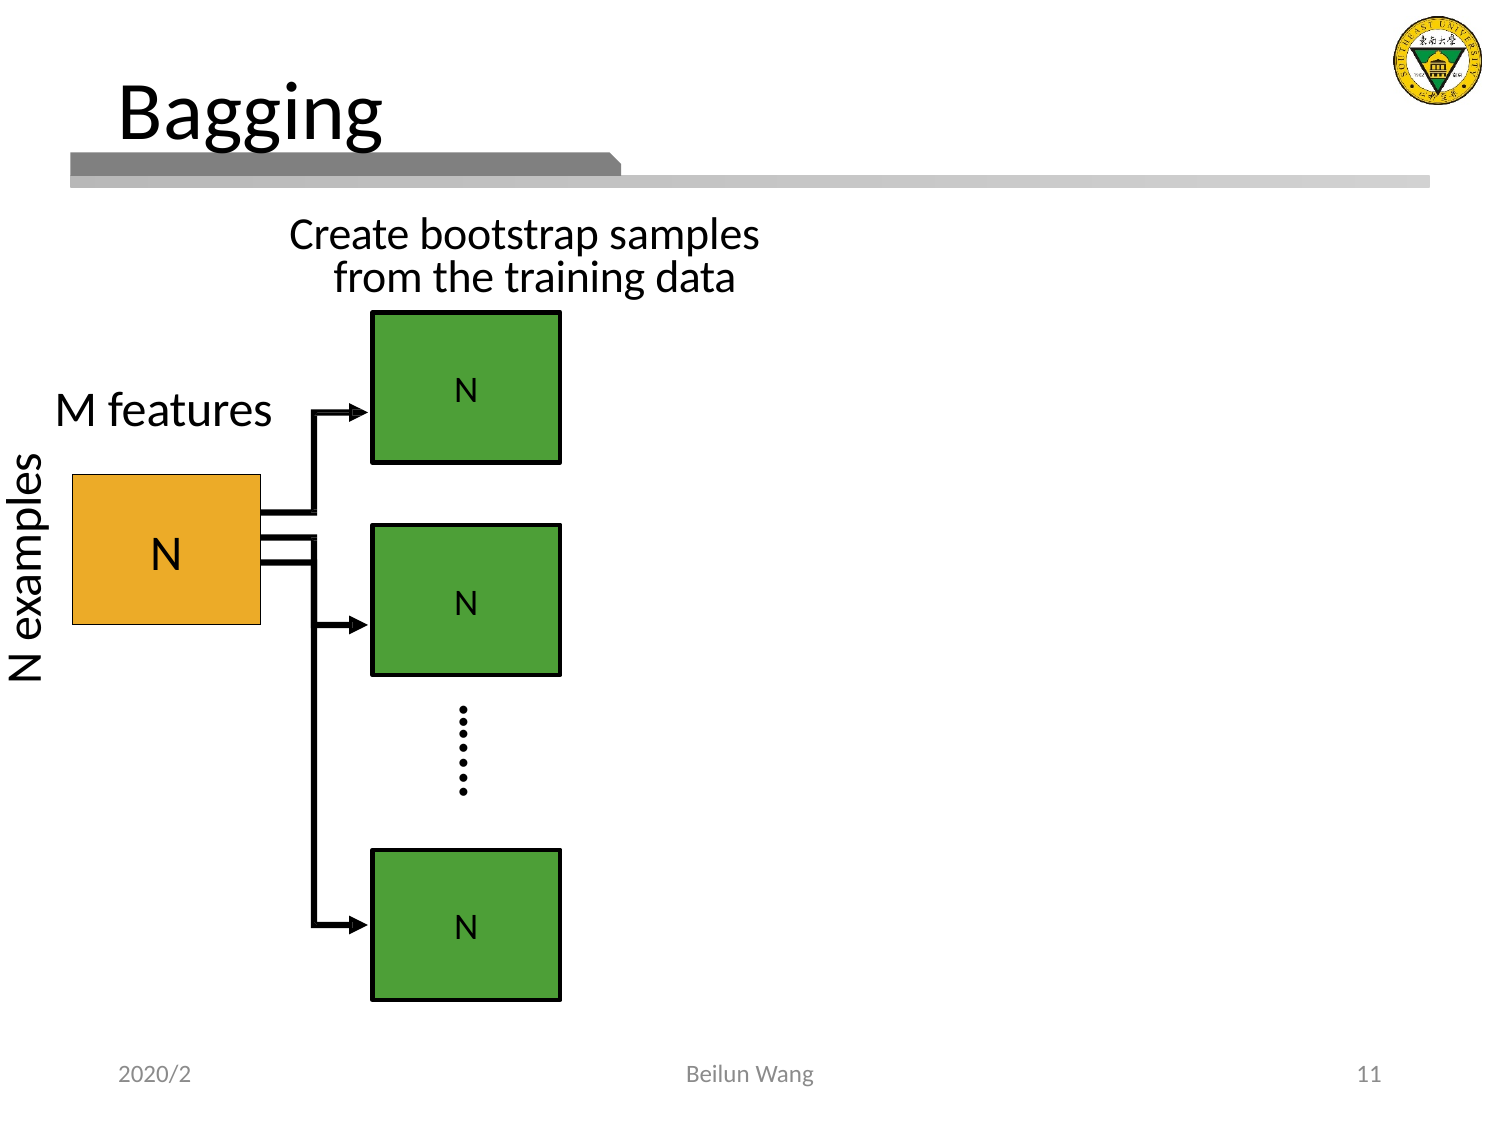

# Bagging
Create bootstrap samples  from the training data

M features

N

N examples
N

N

....…
N

2020/2
Beilun Wang
11